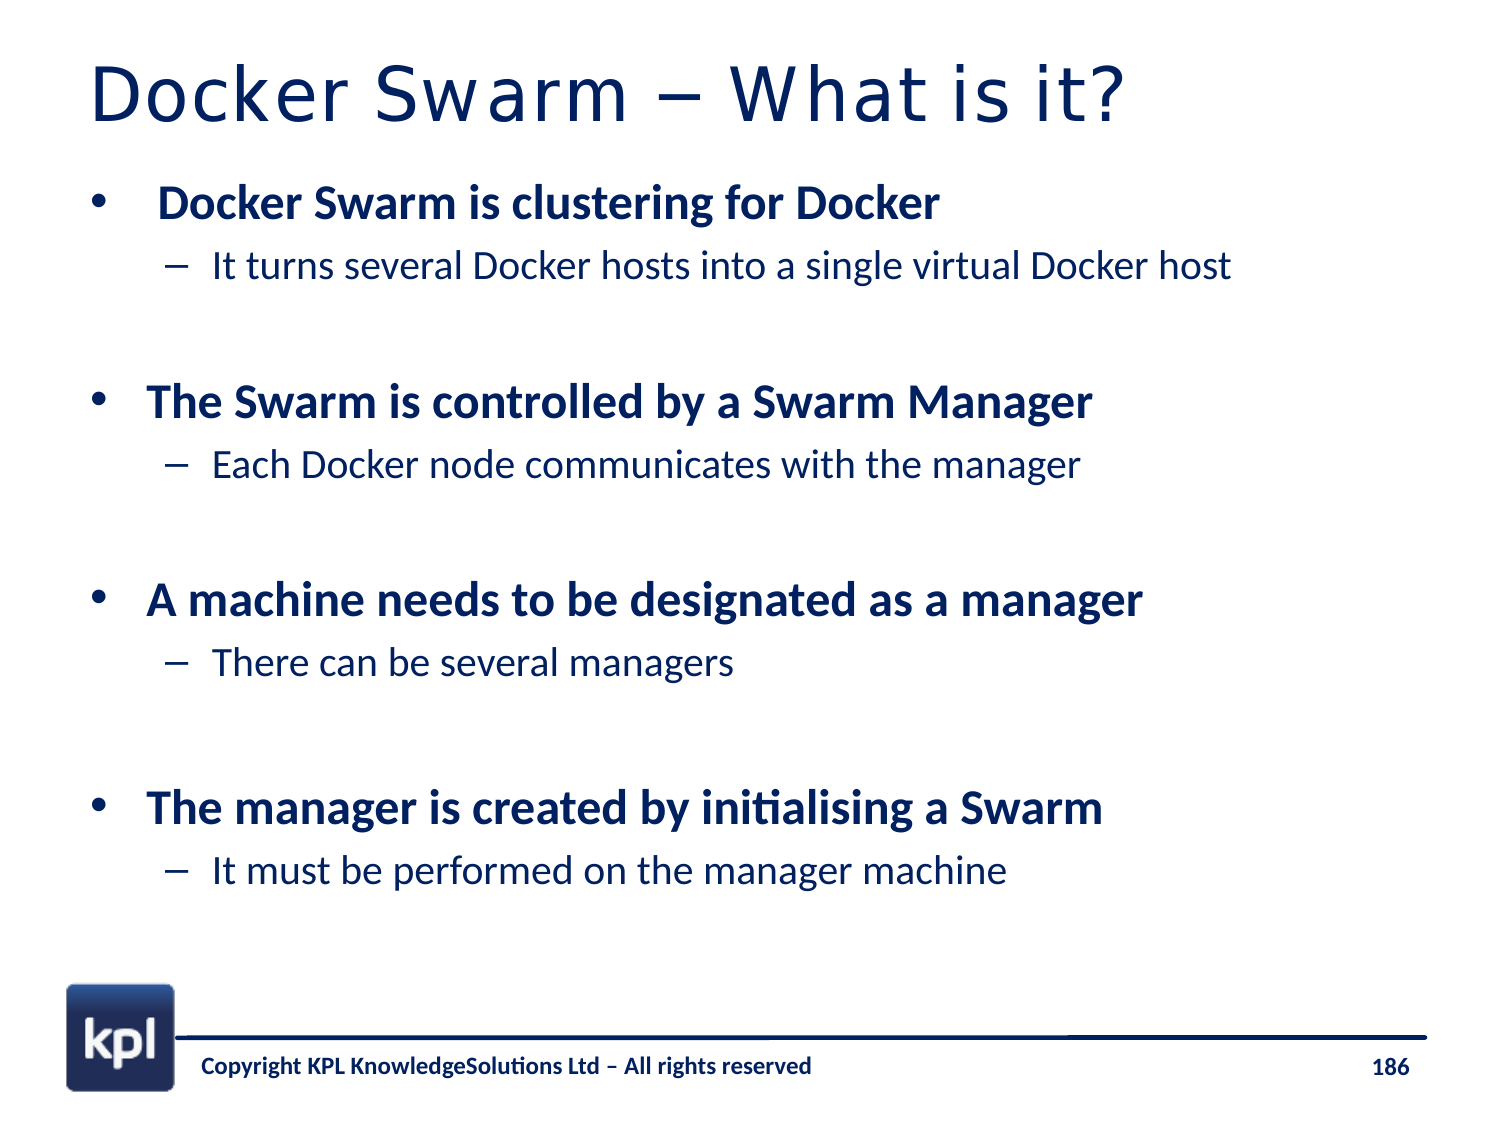

# Docker Swarm – What is it?
 Docker Swarm is clustering for Docker
It turns several Docker hosts into a single virtual Docker host

The Swarm is controlled by a Swarm Manager
Each Docker node communicates with the manager

A machine needs to be designated as a manager
There can be several managers

The manager is created by initialising a Swarm
It must be performed on the manager machine

Copyright KPL KnowledgeSolutions Ltd – All rights reserved
186